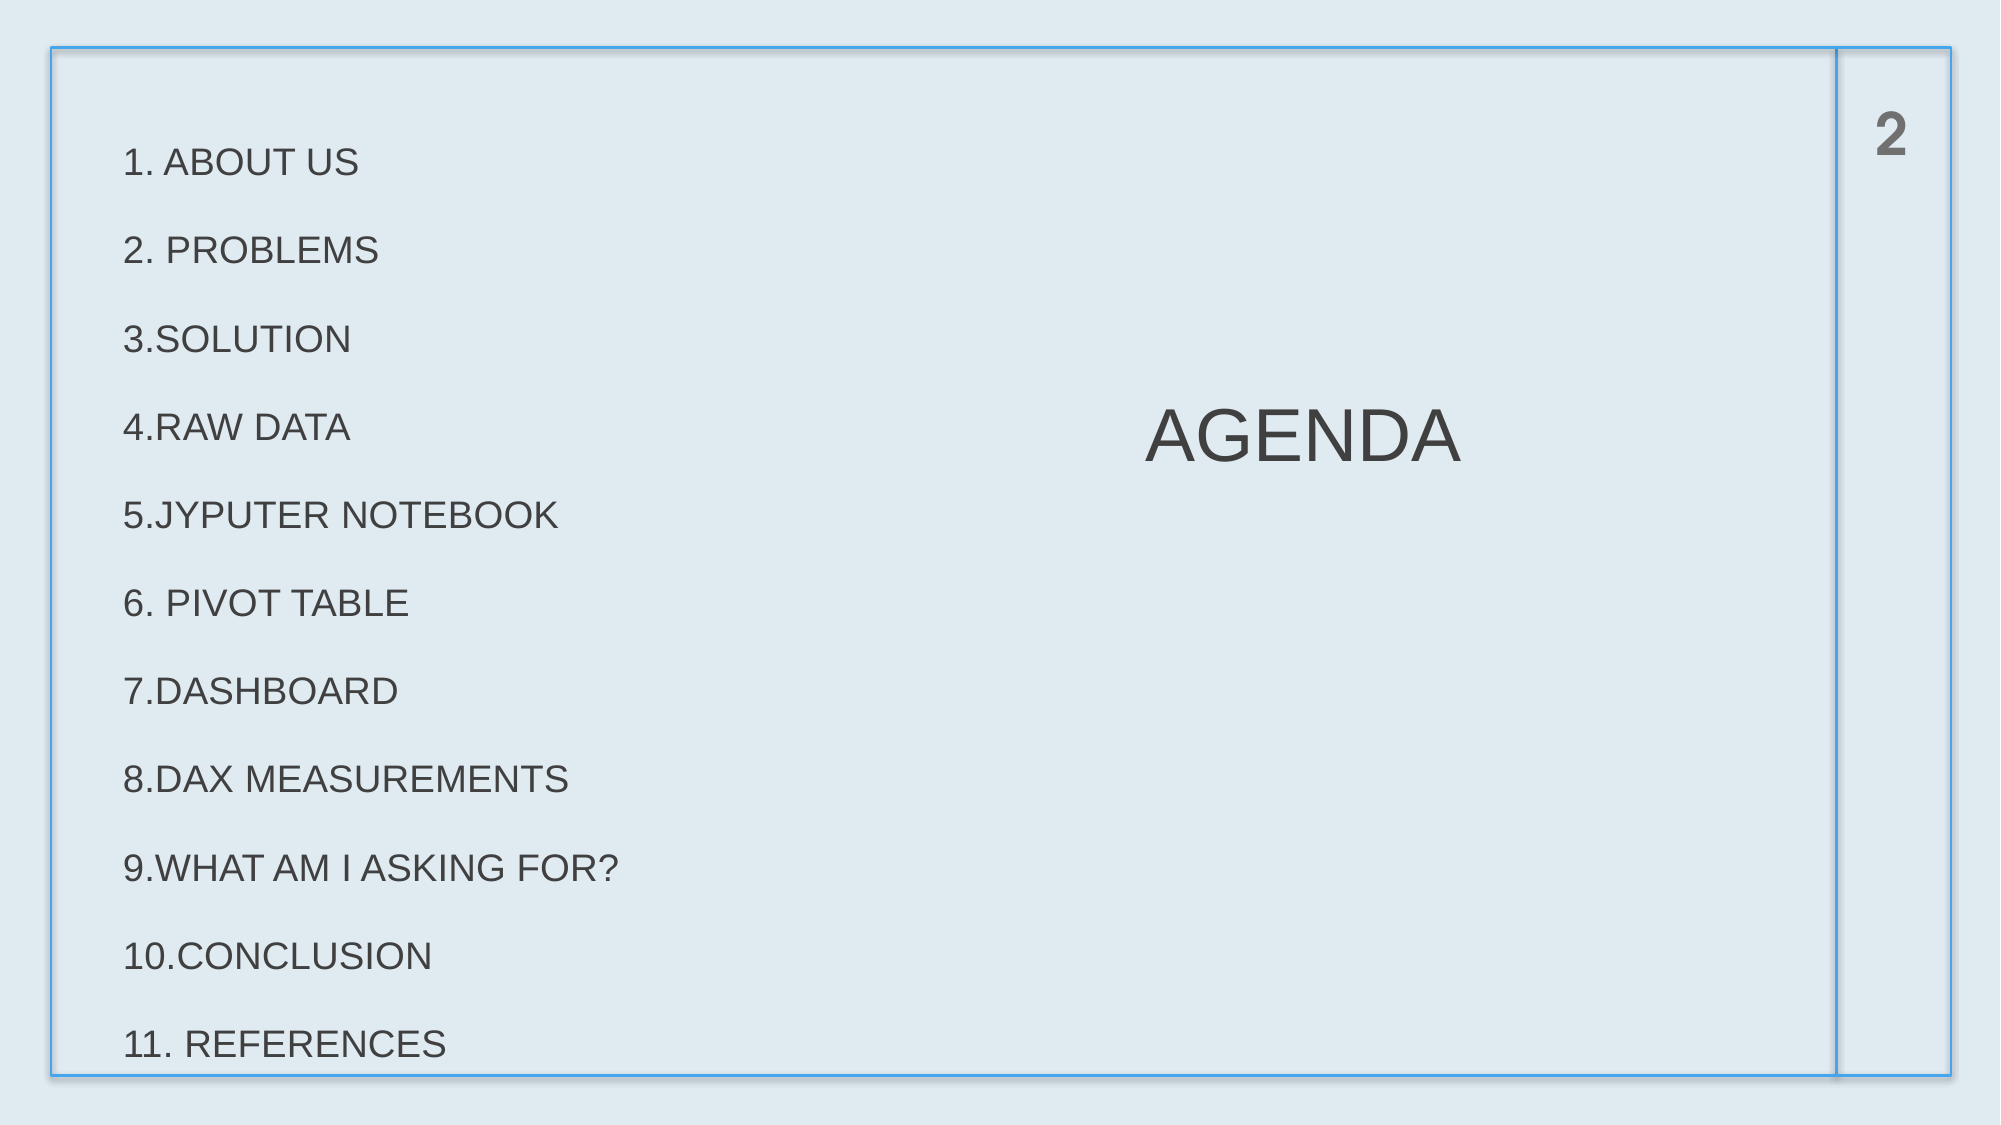

2
1. About us
2. Problems
3.Solution
4.Raw data
5.Jyputer notebook
6. Pivot table
7.Dashboard
8.Dax Measurements
9.What am I asking for?
10.Conclusion
11. References

# Agenda